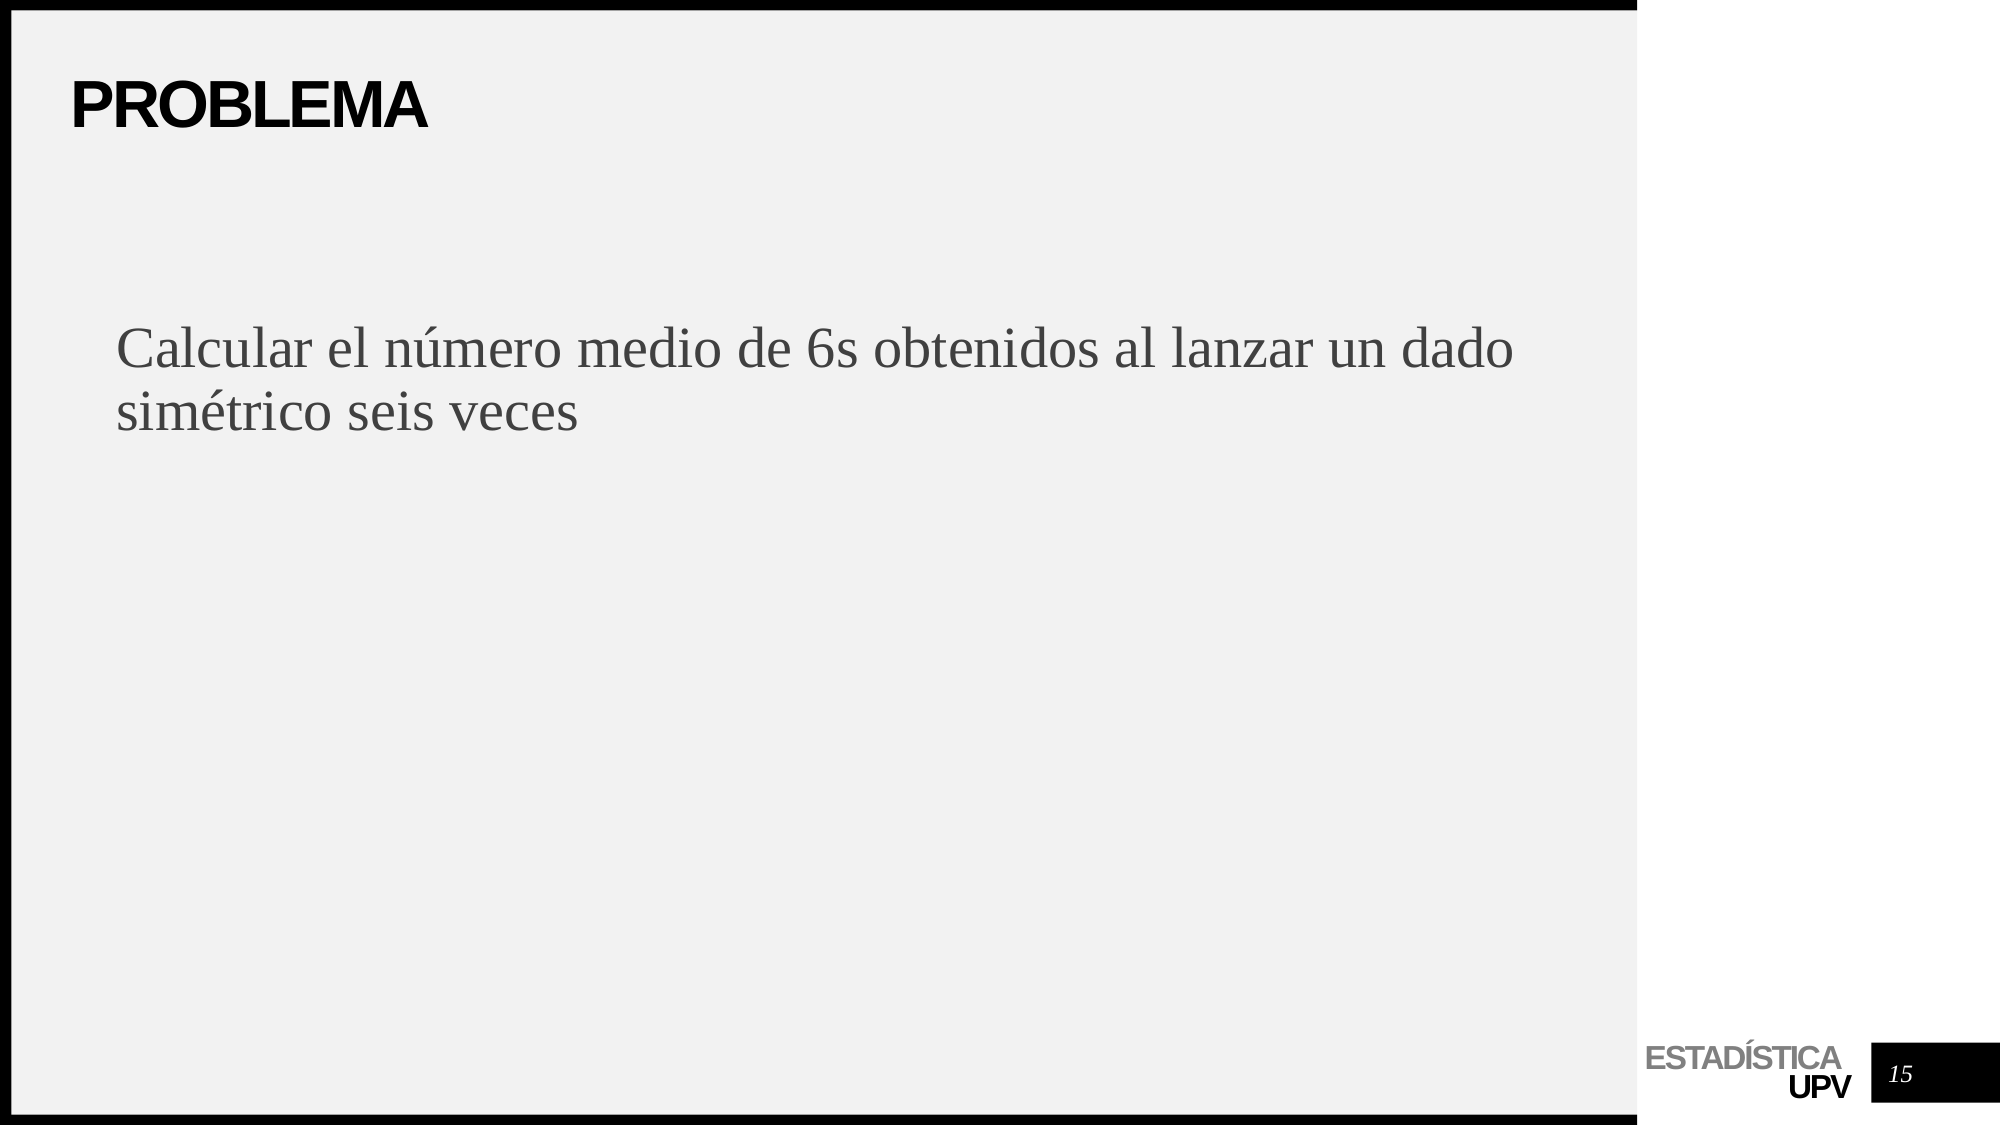

# problema

Calcular el número medio de 6s obtenidos al lanzar un dado simétrico seis veces
15